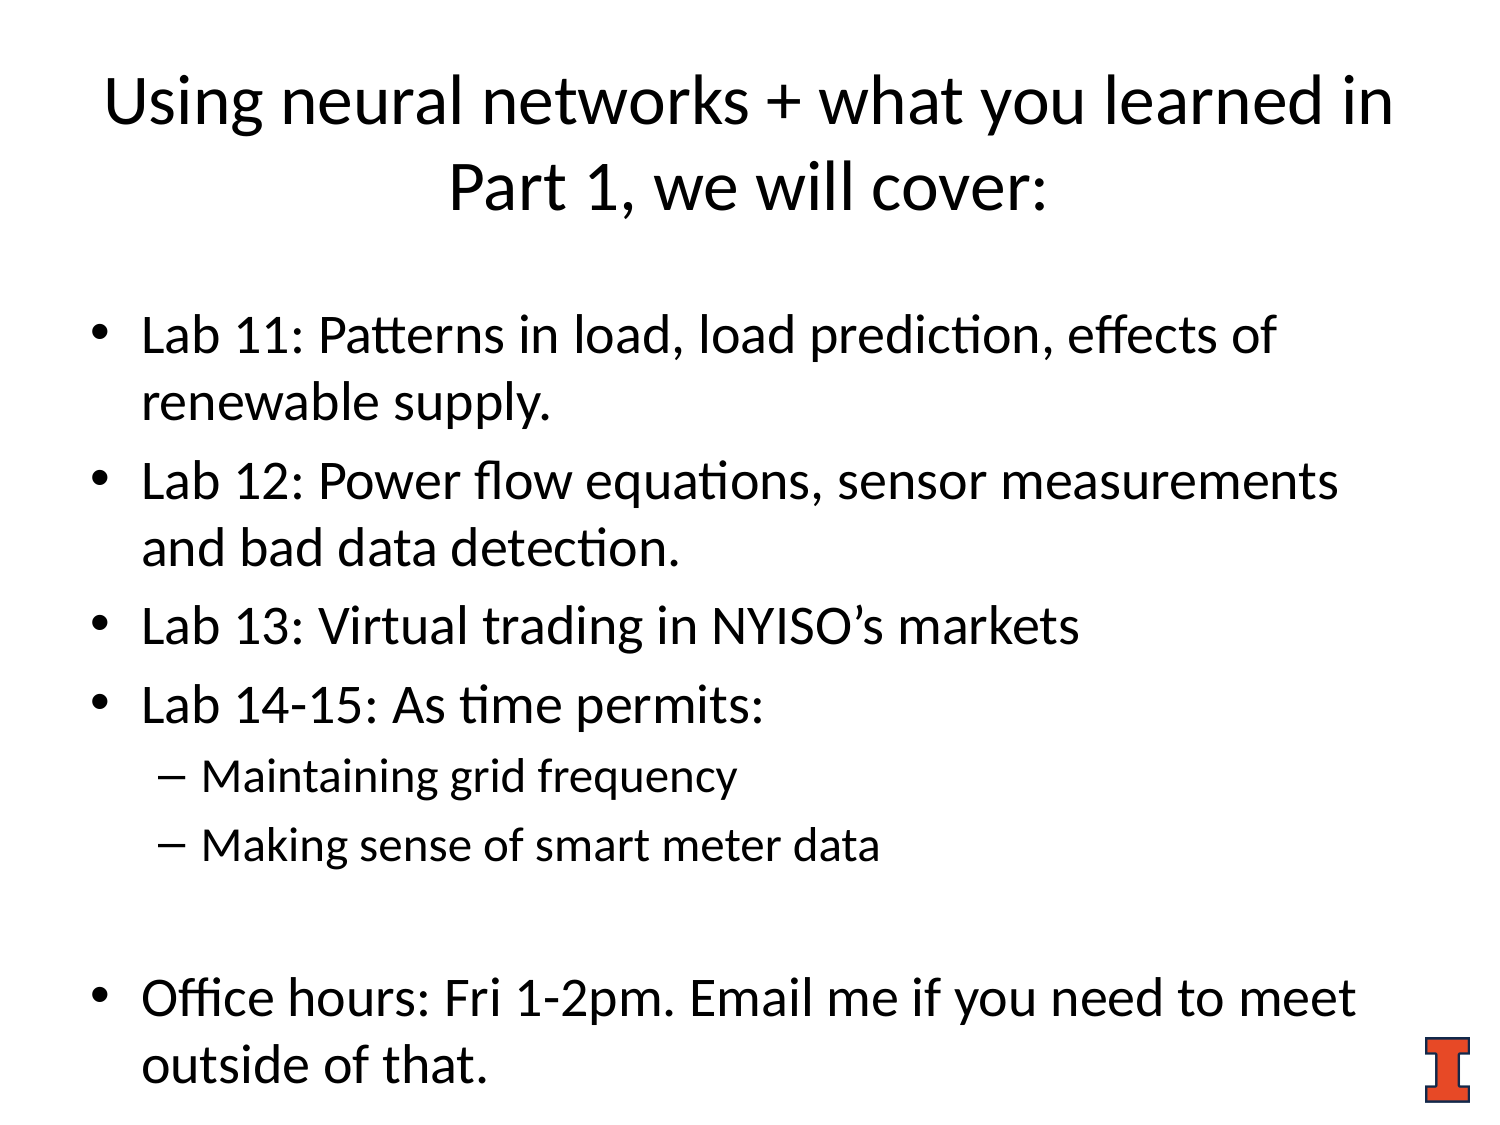

# Using neural networks + what you learned in Part 1, we will cover:
Lab 11: Patterns in load, load prediction, effects of renewable supply.
Lab 12: Power flow equations, sensor measurements and bad data detection.
Lab 13: Virtual trading in NYISO’s markets
Lab 14-15: As time permits:
Maintaining grid frequency
Making sense of smart meter data

Office hours: Fri 1-2pm. Email me if you need to meet outside of that.